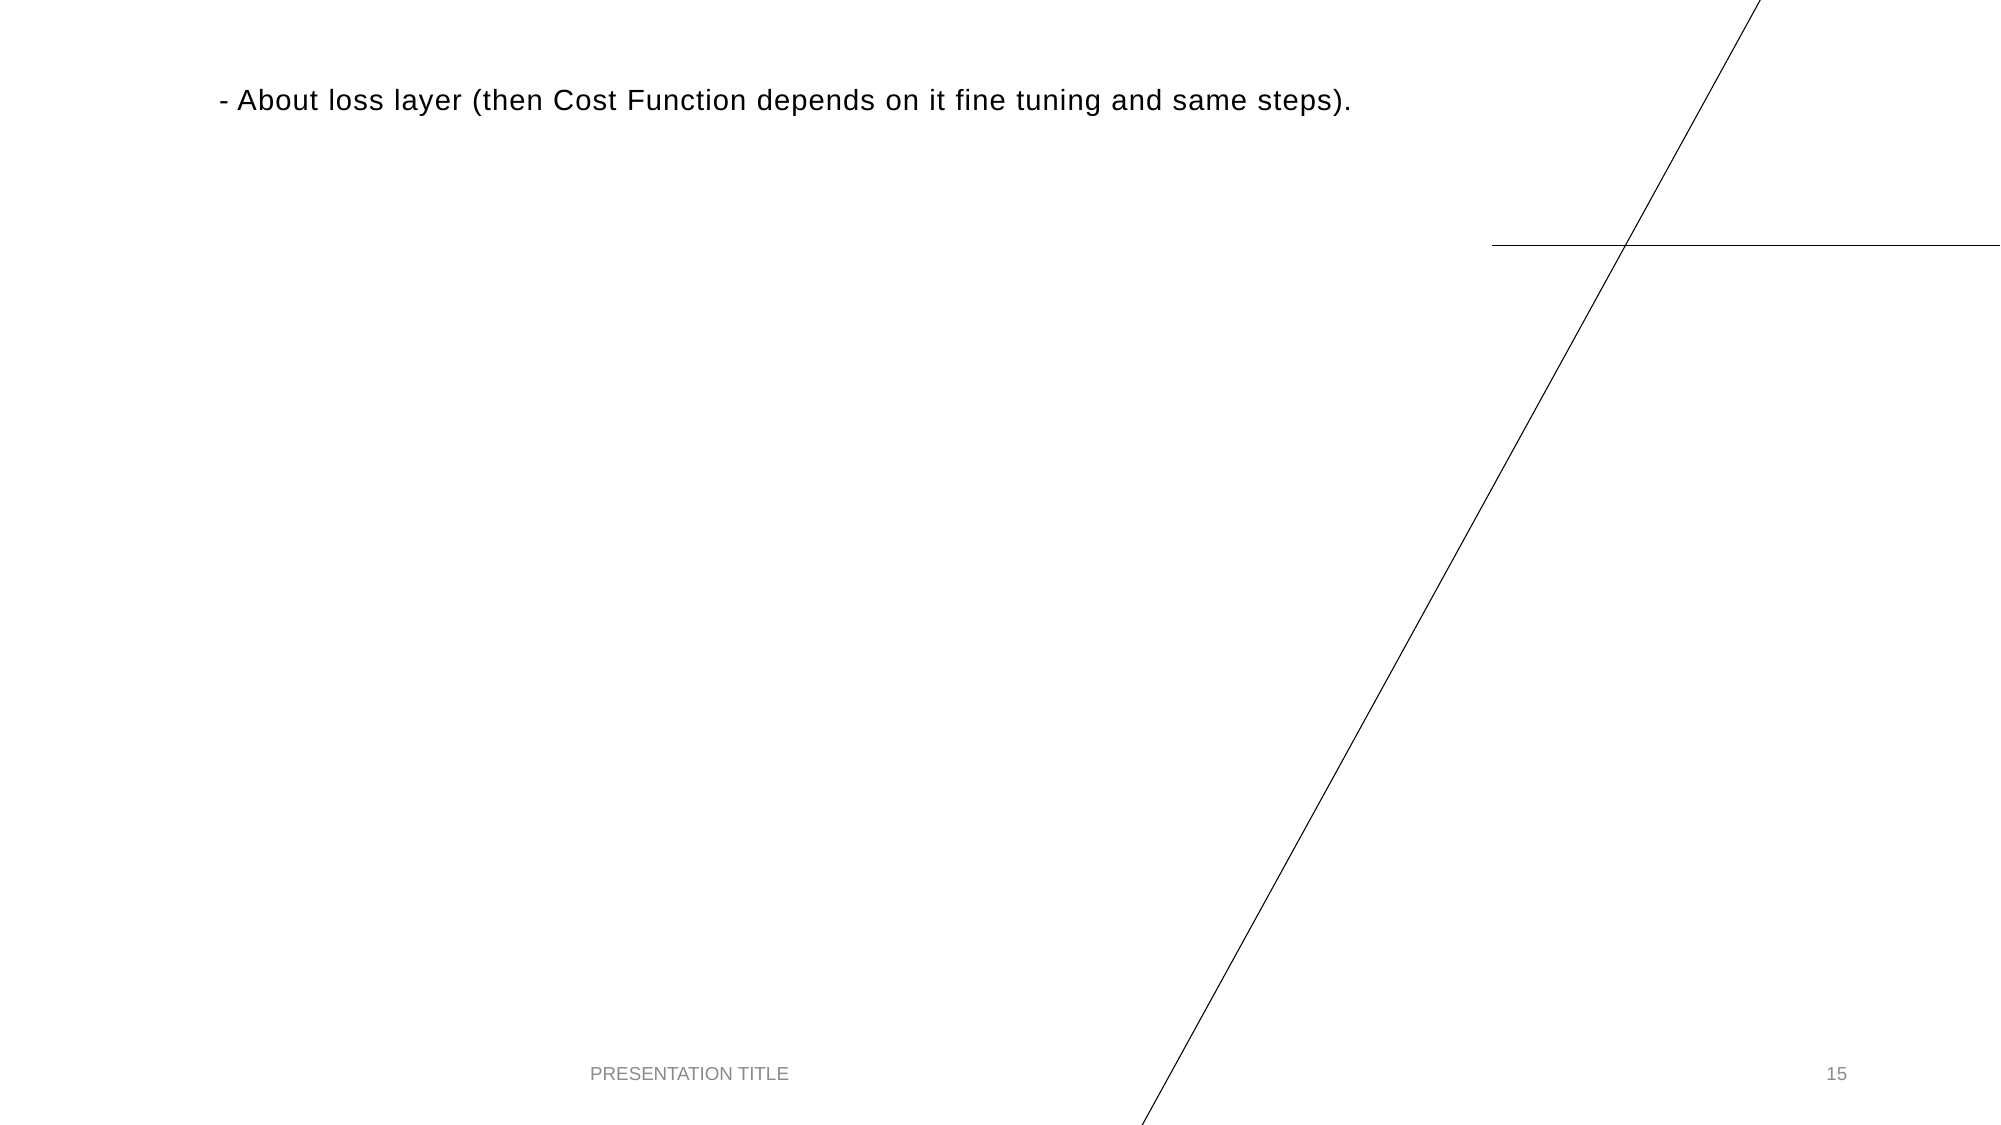

- About loss layer (then Cost Function depends on it fine tuning and same steps).
PRESENTATION TITLE
15